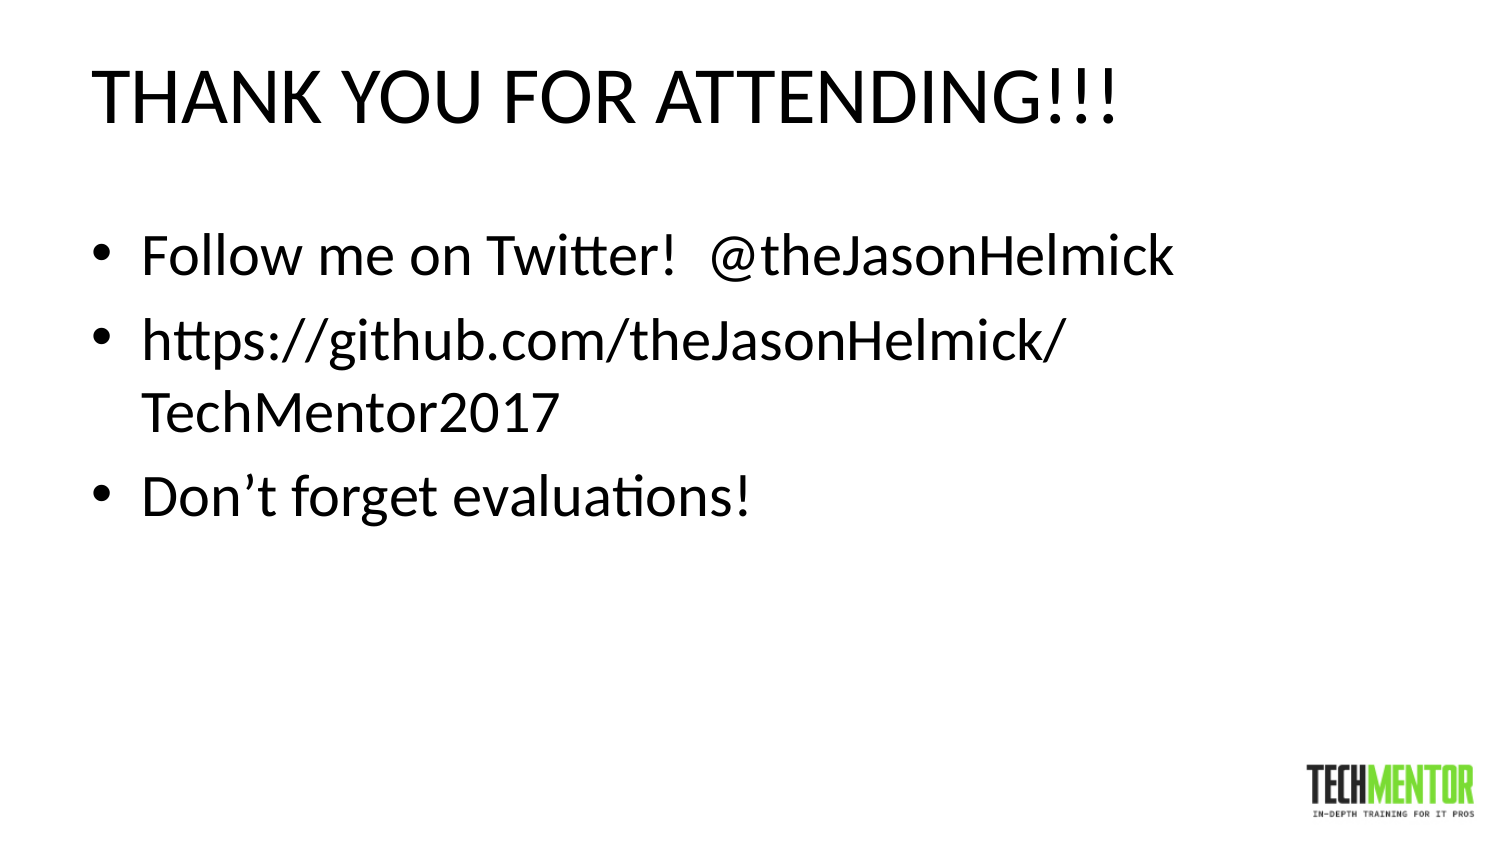

# THANK YOU FOR ATTENDING!!!
Follow me on Twitter!  @theJasonHelmick
https://github.com/theJasonHelmick/TechMentor2017
Don’t forget evaluations!